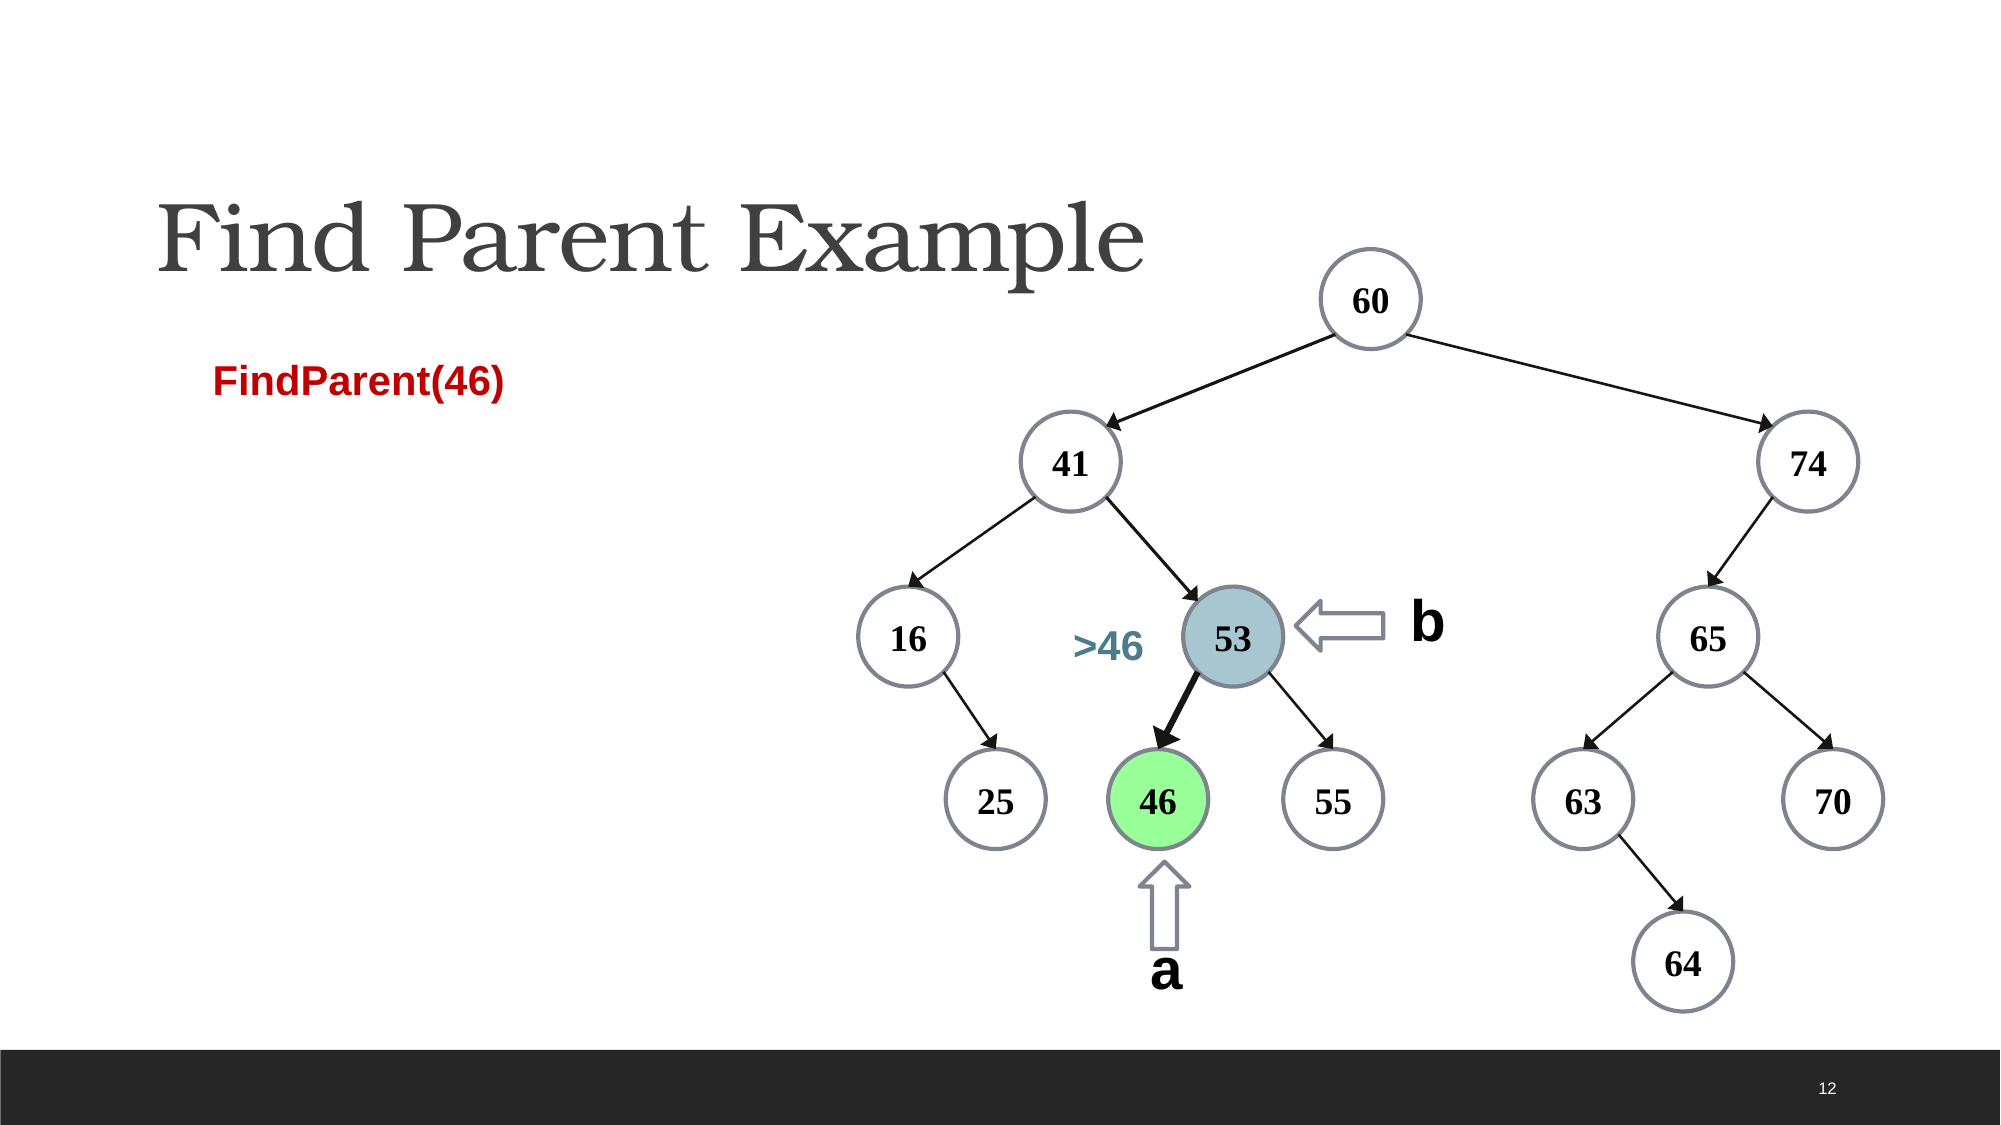

Find Parent Example
60
FindParent(46)
41
74
b
16
53
65

>46
25
46
55
63
70

64
a
12